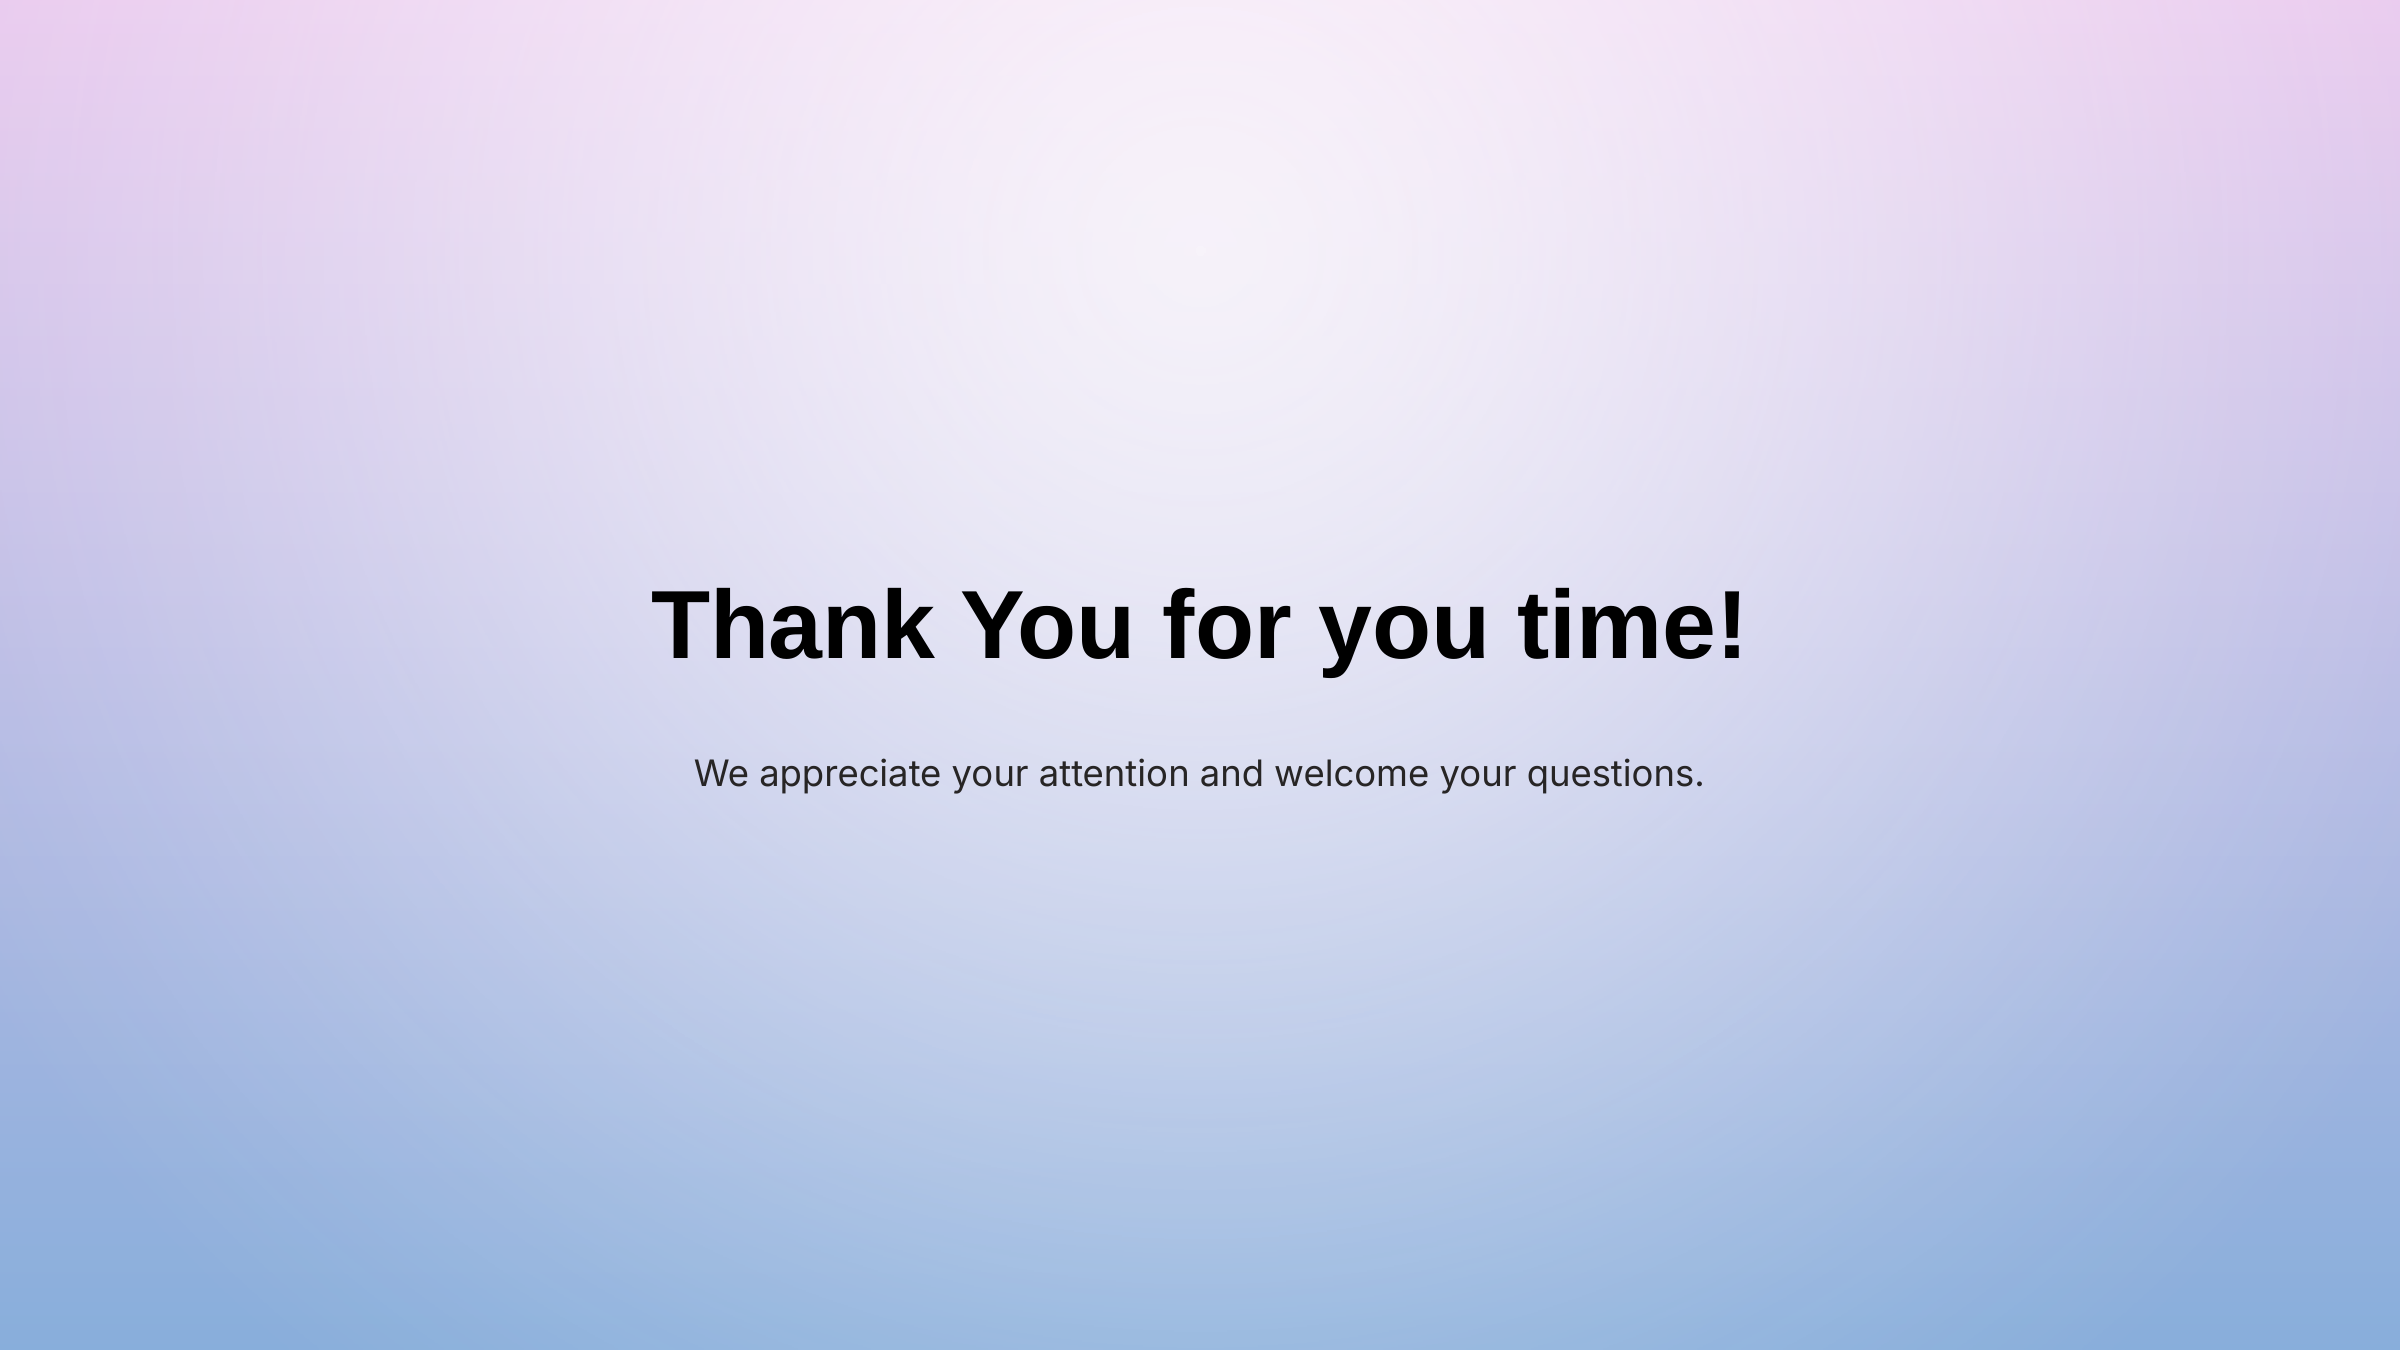

Thank You for you time!
We appreciate your attention and welcome your questions.